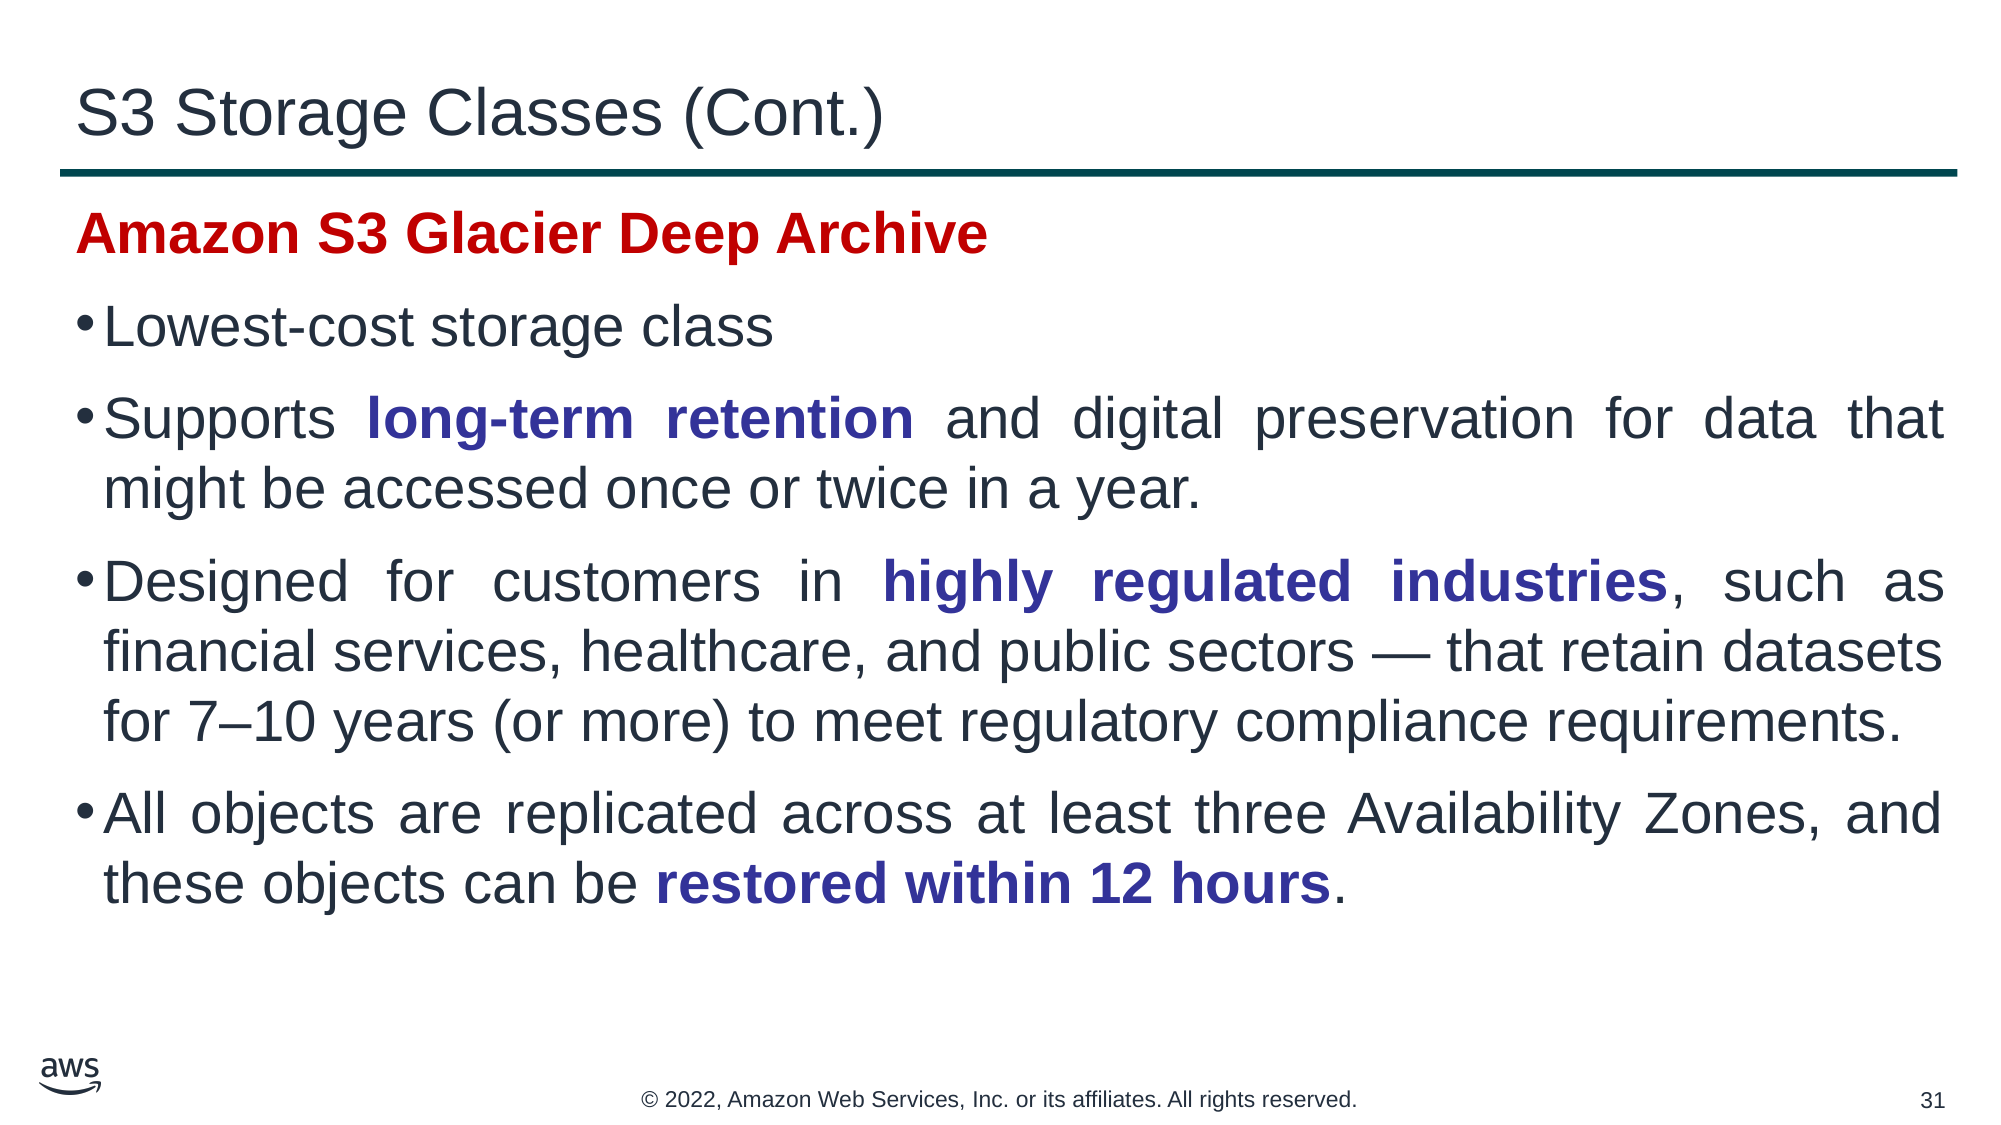

# S3 Storage Classes (Cont.)
Amazon S3 Glacier Deep Archive
Lowest-cost storage class
Supports long-term retention and digital preservation for data that might be accessed once or twice in a year.
Designed for customers in highly regulated industries, such as financial services, healthcare, and public sectors — that retain datasets for 7–10 years (or more) to meet regulatory compliance requirements.
All objects are replicated across at least three Availability Zones, and these objects can be restored within 12 hours.
31